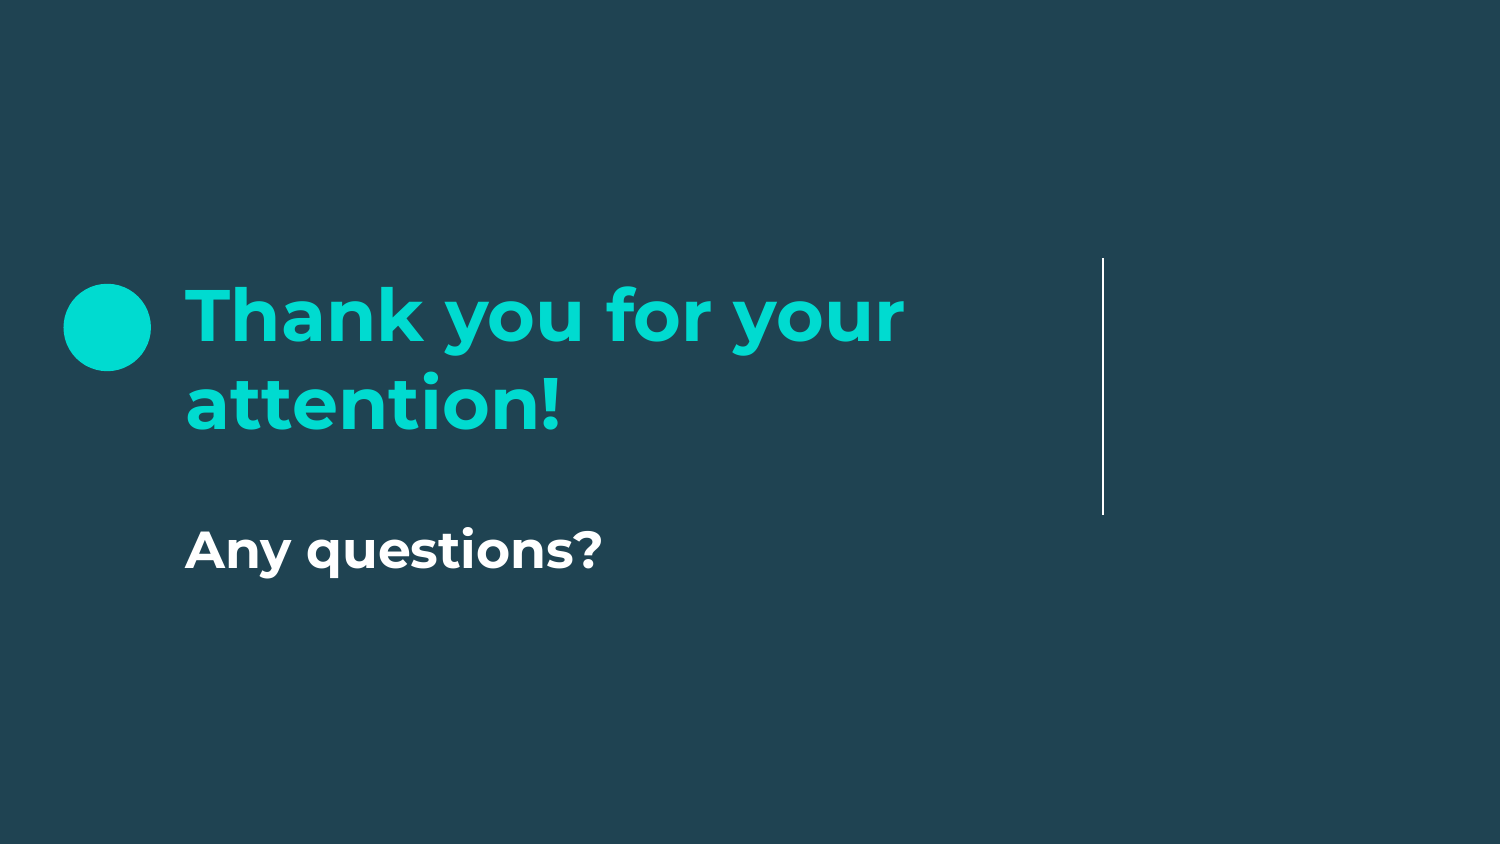

# Thank you for your attention!

Any questions?